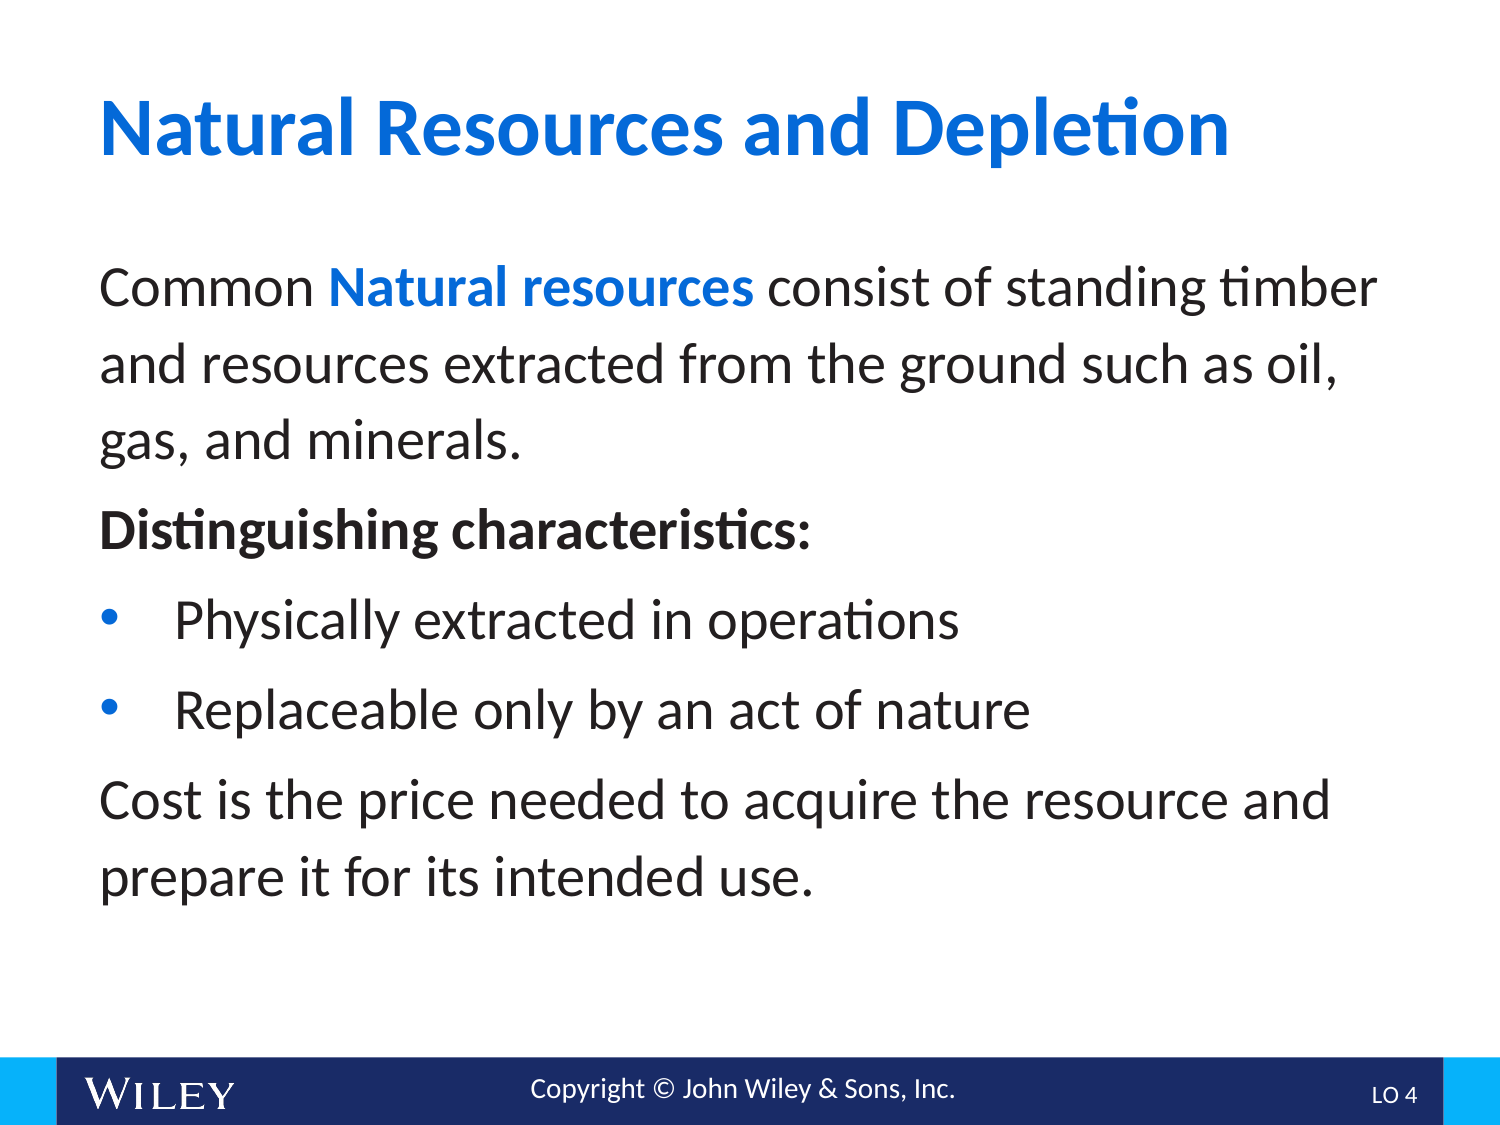

# Natural Resources and Depletion
Common Natural resources consist of standing timber and resources extracted from the ground such as oil, gas, and minerals.
Distinguishing characteristics:
Physically extracted in operations
Replaceable only by an act of nature
Cost is the price needed to acquire the resource and prepare it for its intended use.
L O 4